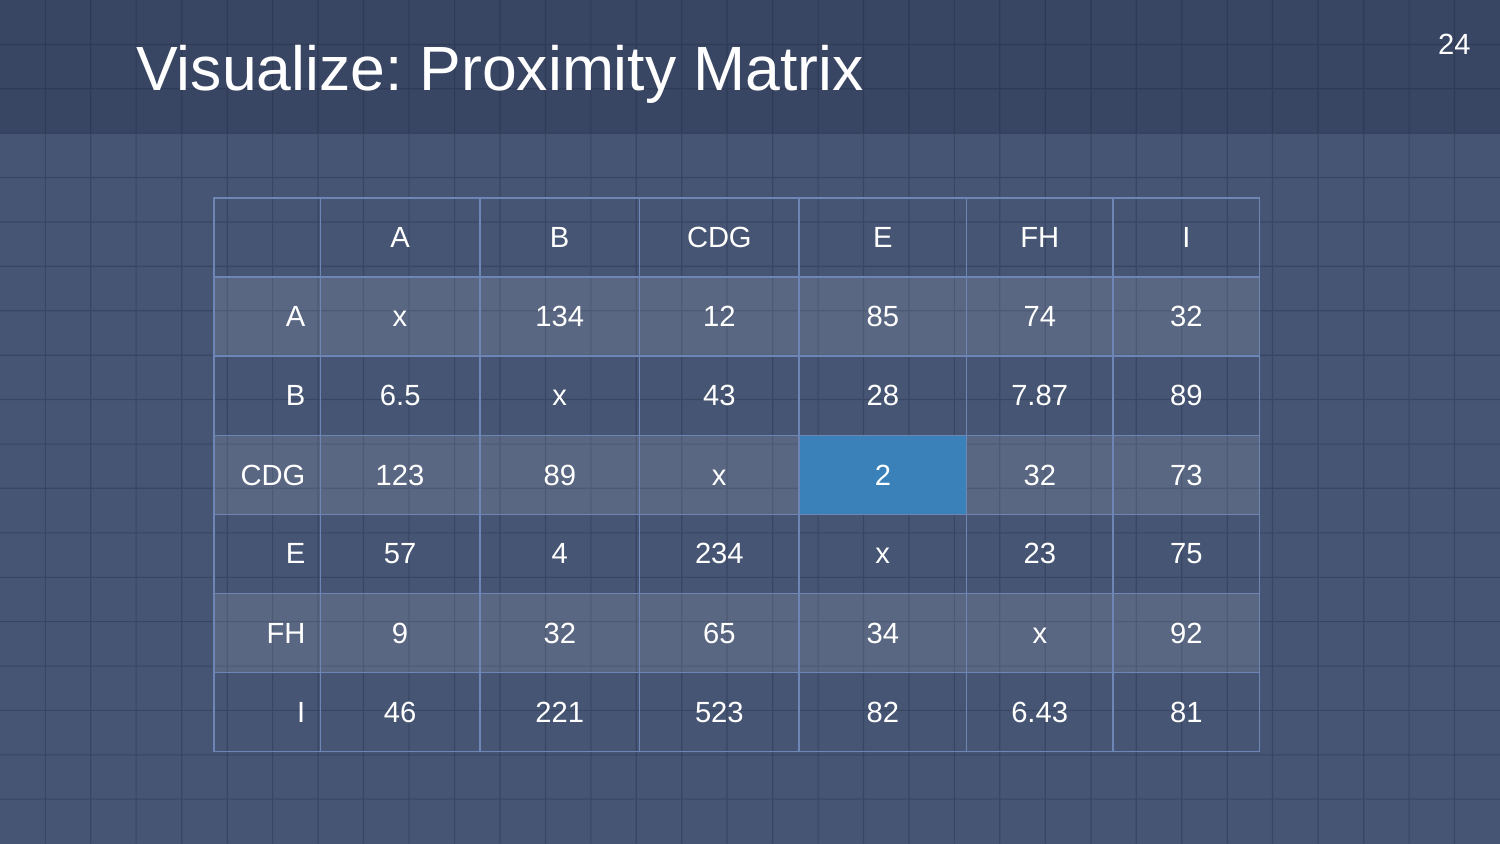

24
# Visualize: Proximity Matrix
|  | A | B | CDG | E | FH | I |
| --- | --- | --- | --- | --- | --- | --- |
| A | x | 134 | 12 | 85 | 74 | 32 |
| B | 6.5 | x | 43 | 28 | 7.87 | 89 |
| CDG | 123 | 89 | x | 2 | 32 | 73 |
| E | 57 | 4 | 234 | x | 23 | 75 |
| FH | 9 | 32 | 65 | 34 | x | 92 |
| I | 46 | 221 | 523 | 82 | 6.43 | 81 |